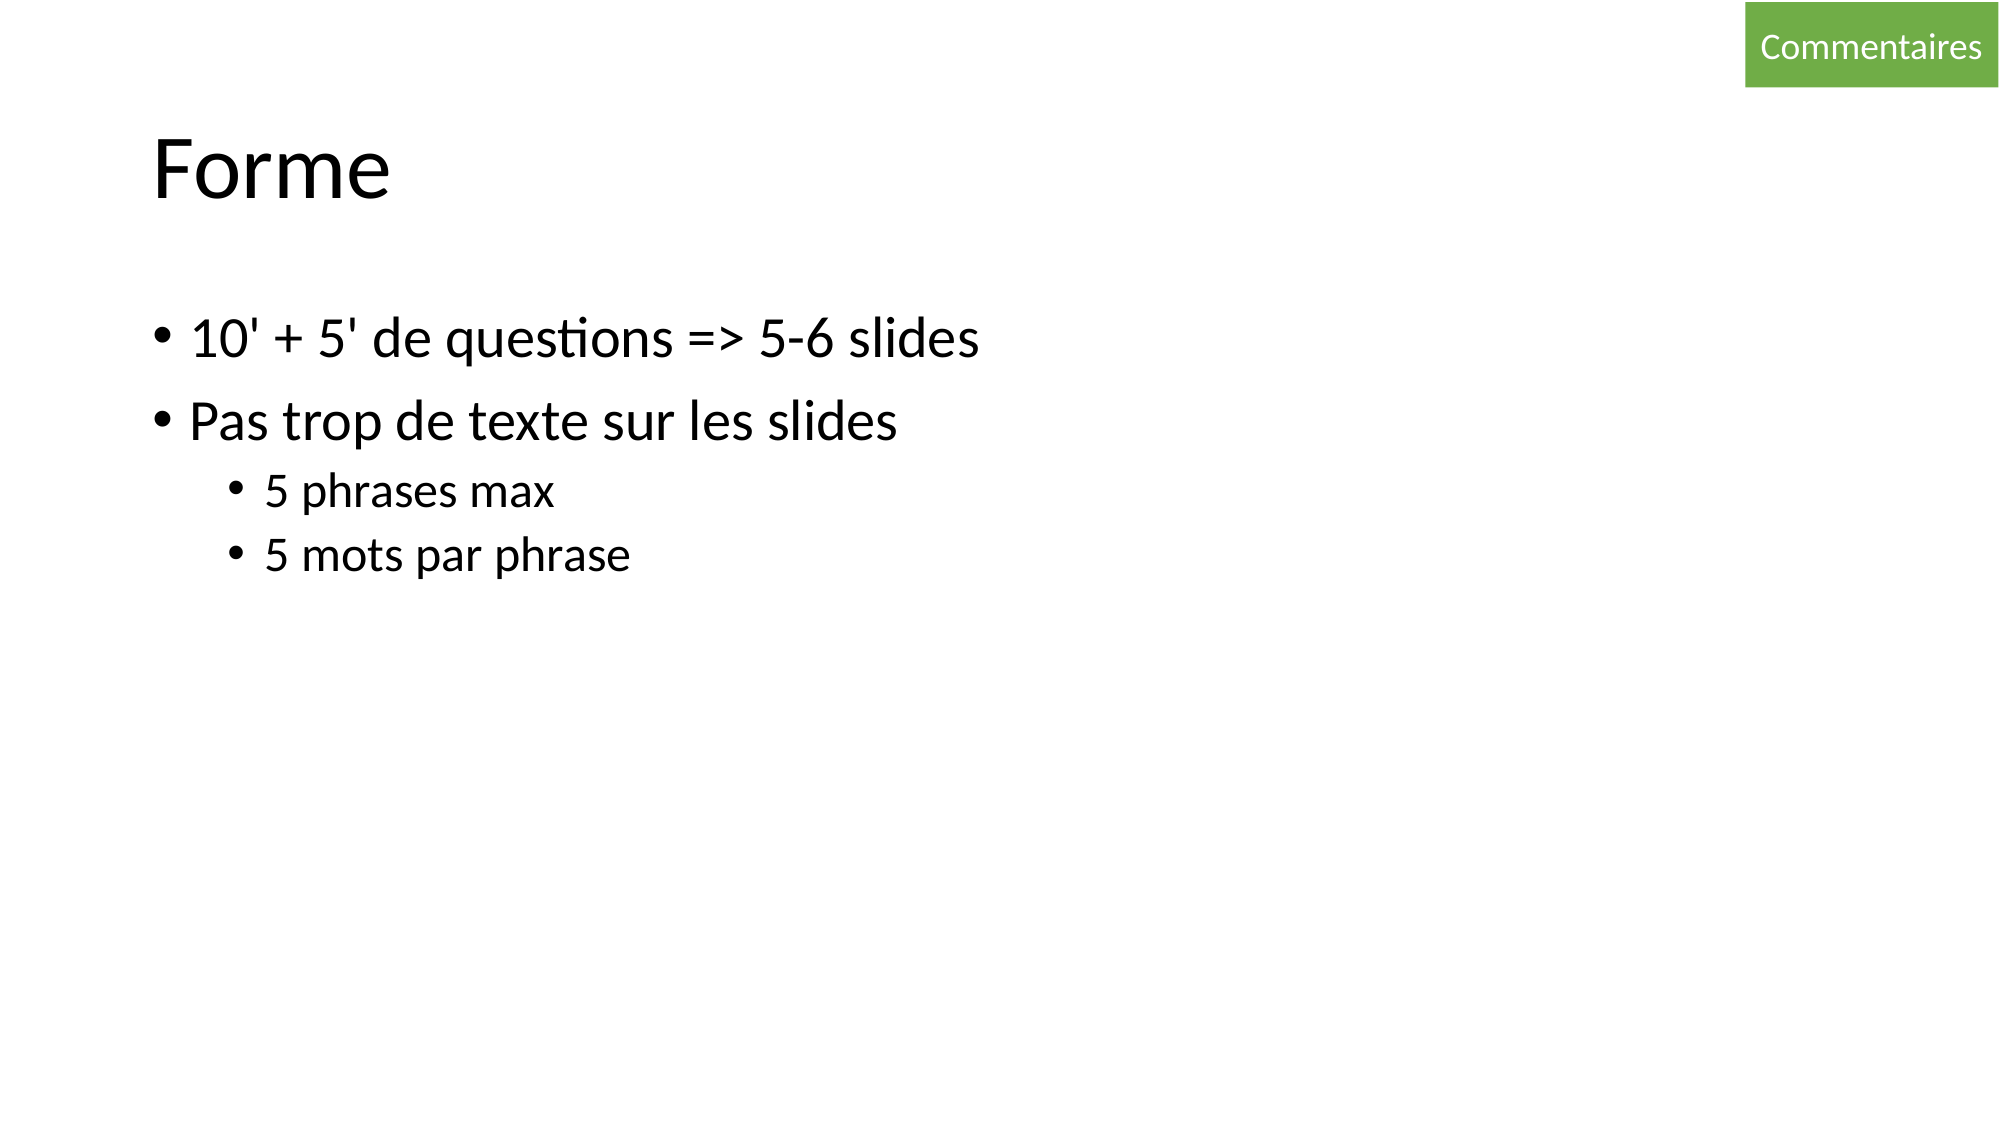

Commentaires
# Forme
10' + 5' de questions => 5-6 slides
Pas trop de texte sur les slides
5 phrases max
5 mots par phrase